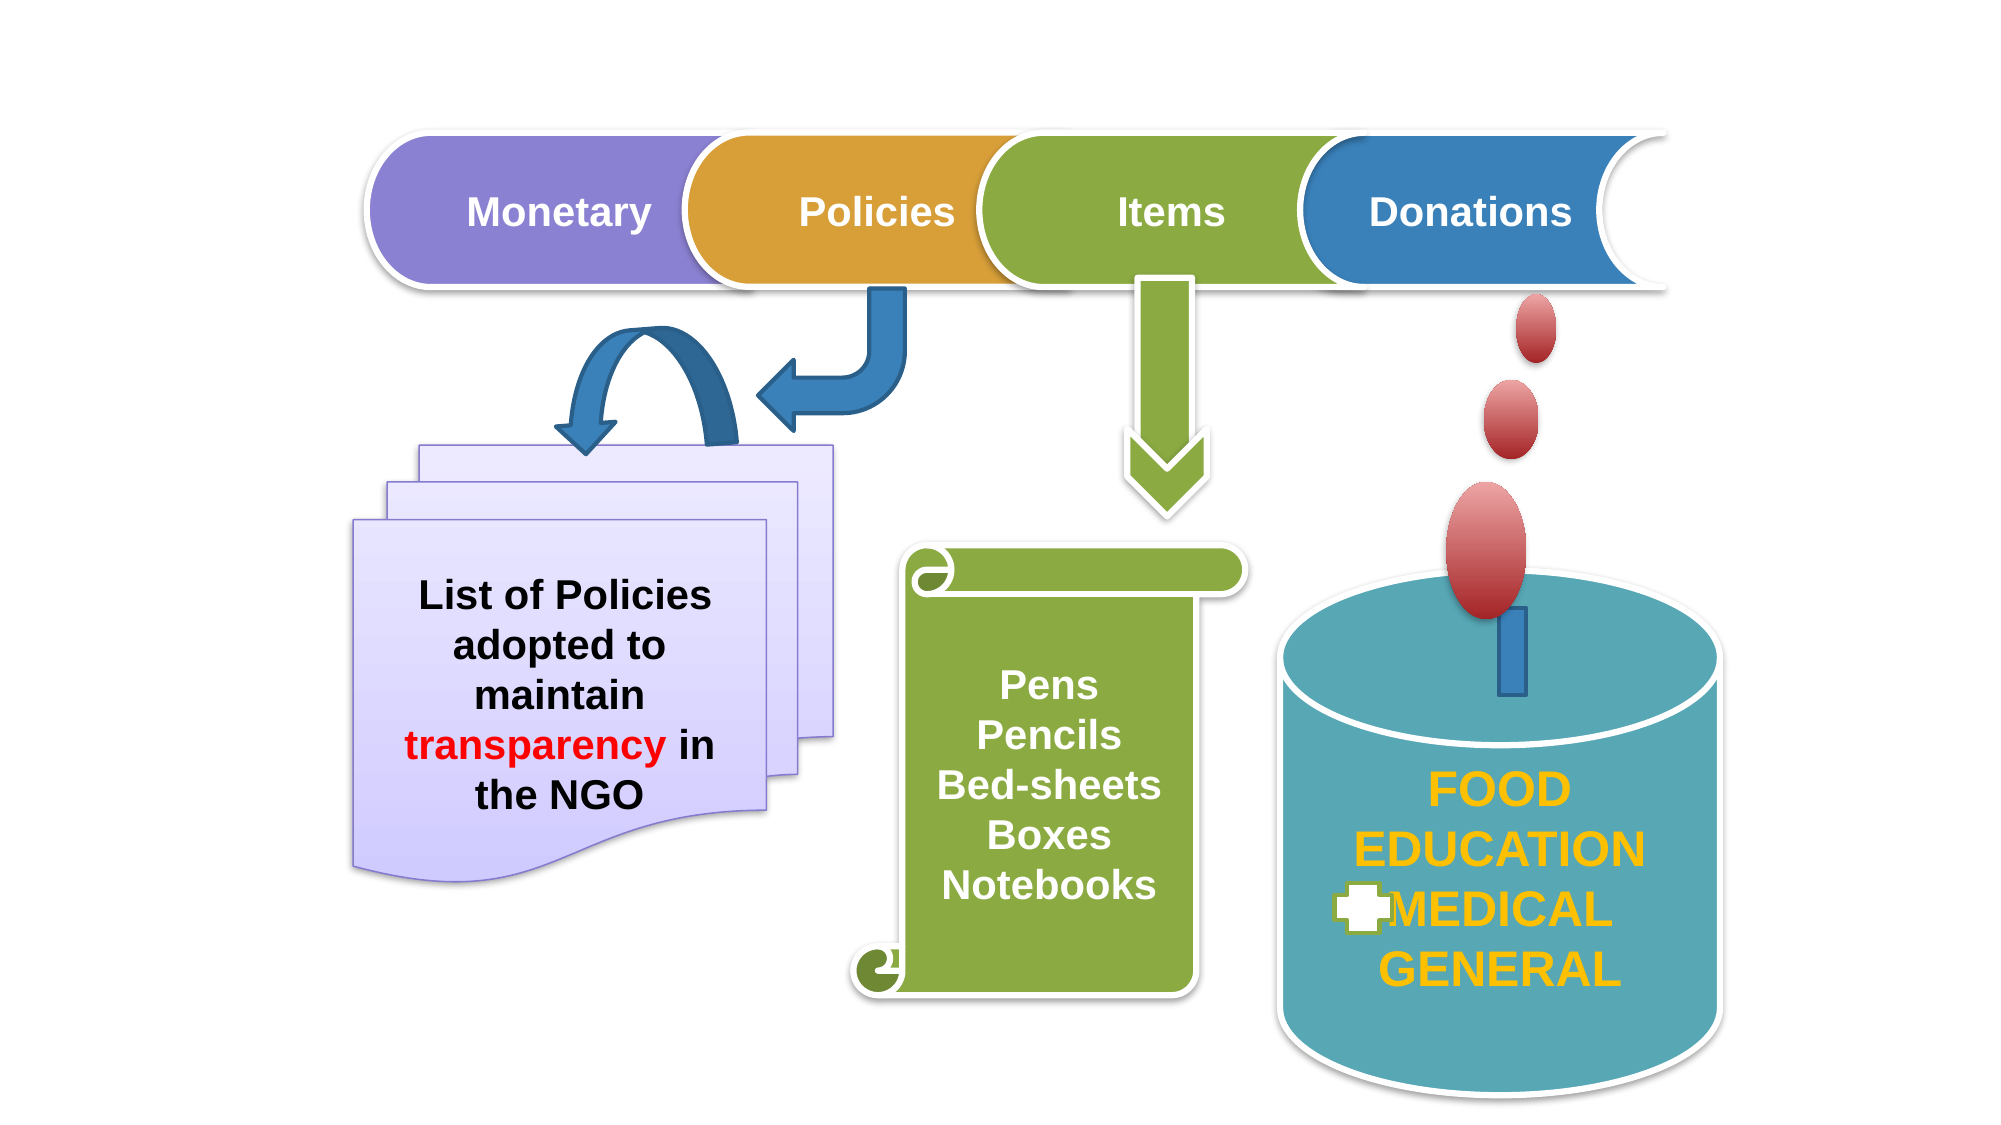

Policies
Monetary
Items
Donations

 List of Policies adopted to maintain transparency in the NGO

Pens
Pencils
Bed-sheets
Boxes
Notebooks
FOOD
EDUCATION
MEDICAL
GENERAL